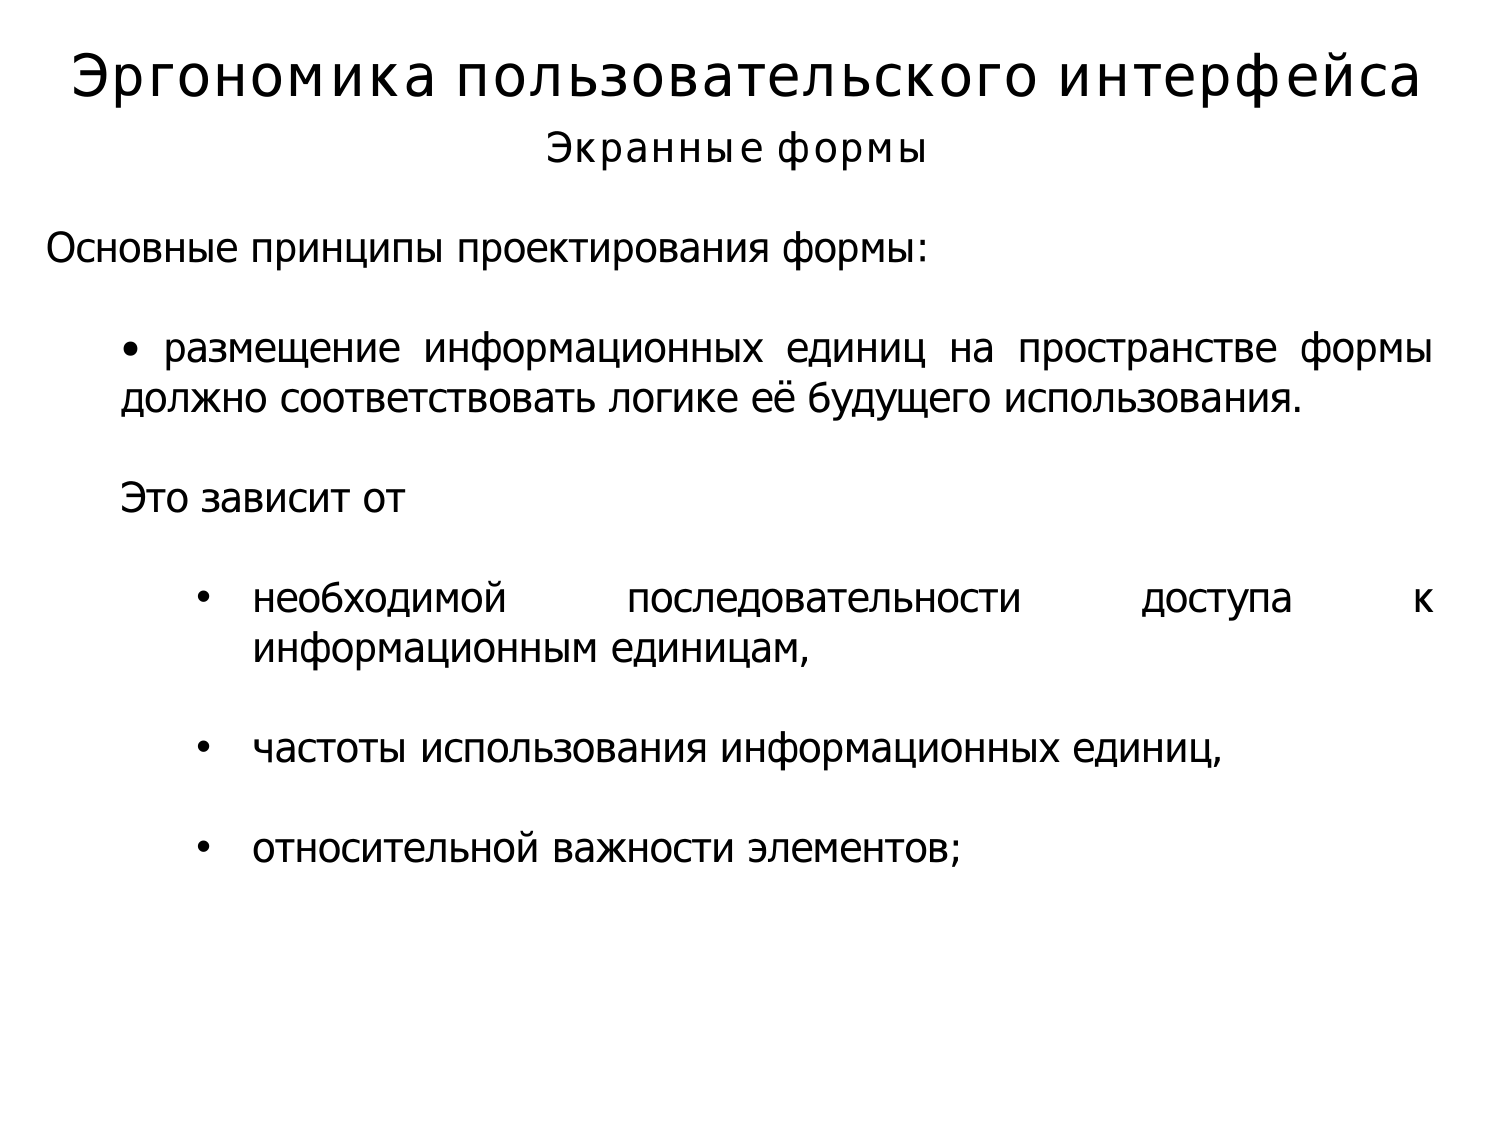

Эргономика пользовательского интерфейса
Экранные формы

Основные принципы проектирования формы:

• размещение информационных единиц на пространстве формы должно соответствовать логике её будущего использова­ния.

Это зависит от

необходимой последовательности доступа к информационным единицам,

частоты использования информационных единиц,

относительной важности элементов;